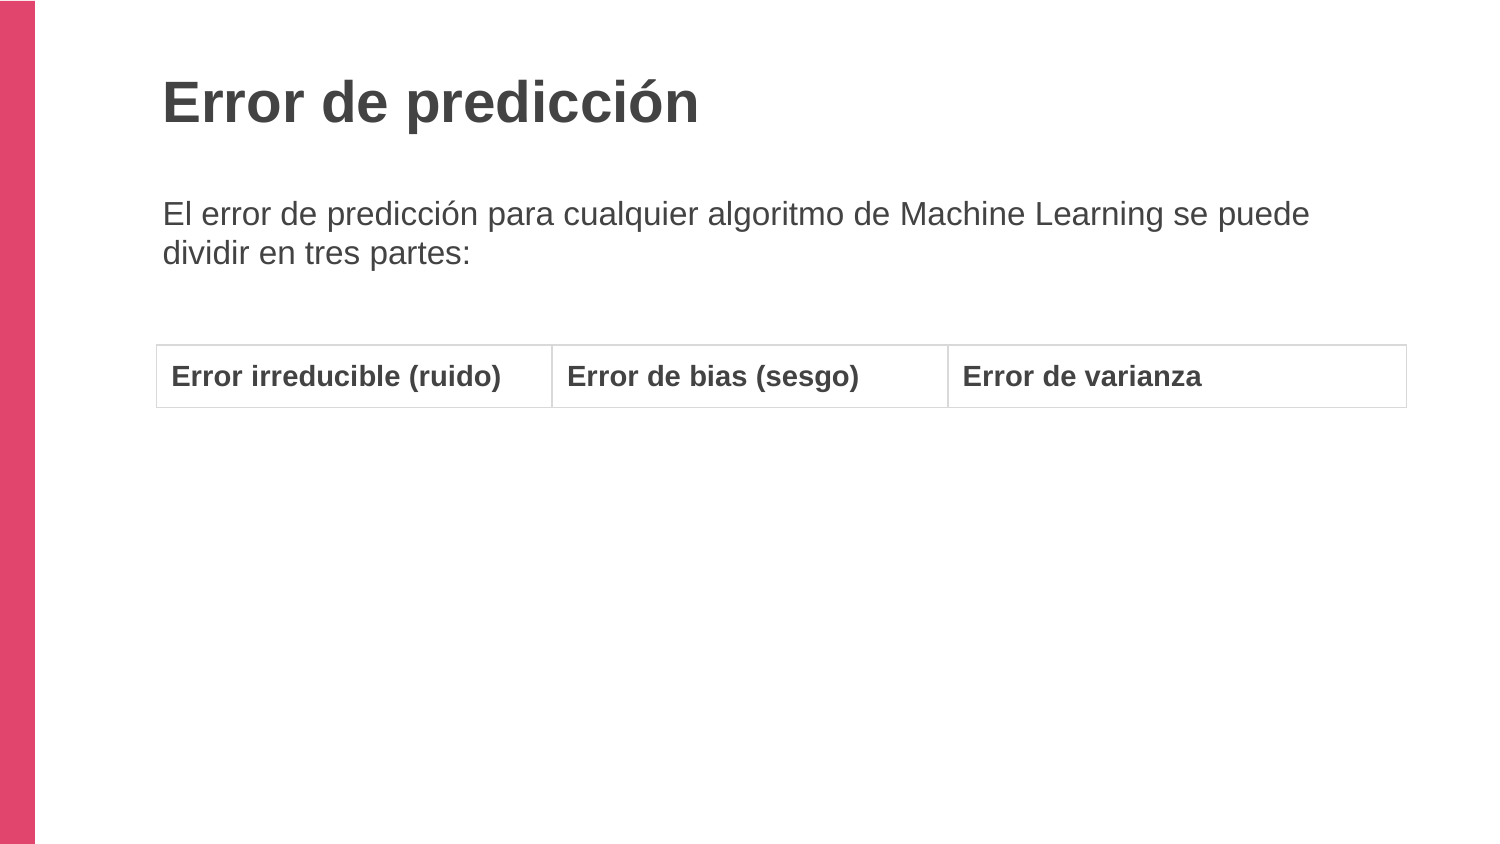

Error de predicción
El error de predicción para cualquier algoritmo de Machine Learning se puede dividir en tres partes:
| Error irreducible (ruido) | Error de bias (sesgo) | Error de varianza |
| --- | --- | --- |